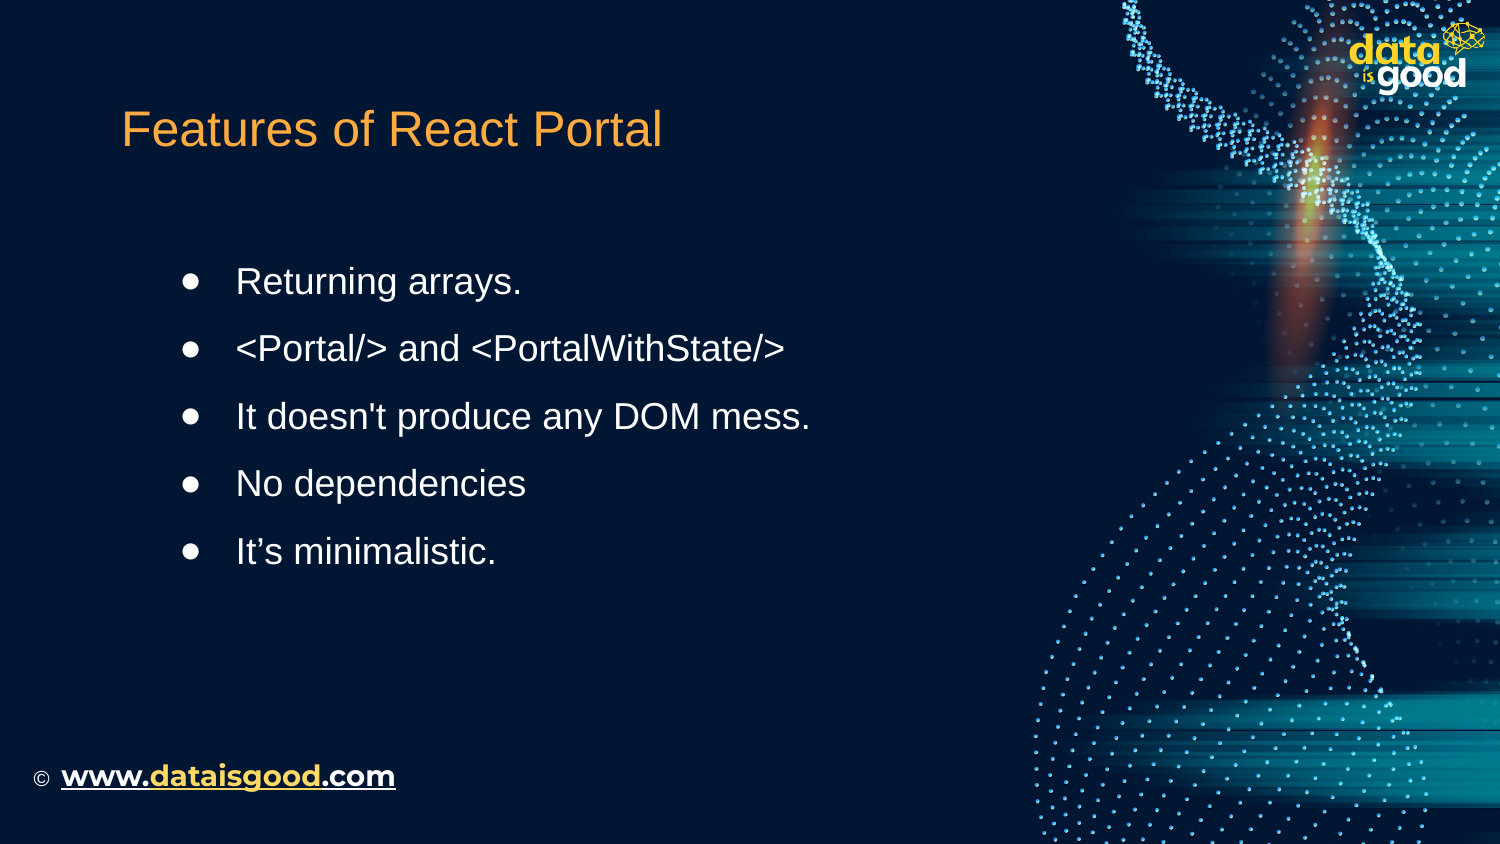

# Features of React Portal
Returning arrays.
<Portal/> and <PortalWithState/>
It doesn't produce any DOM mess.
No dependencies
It’s minimalistic.